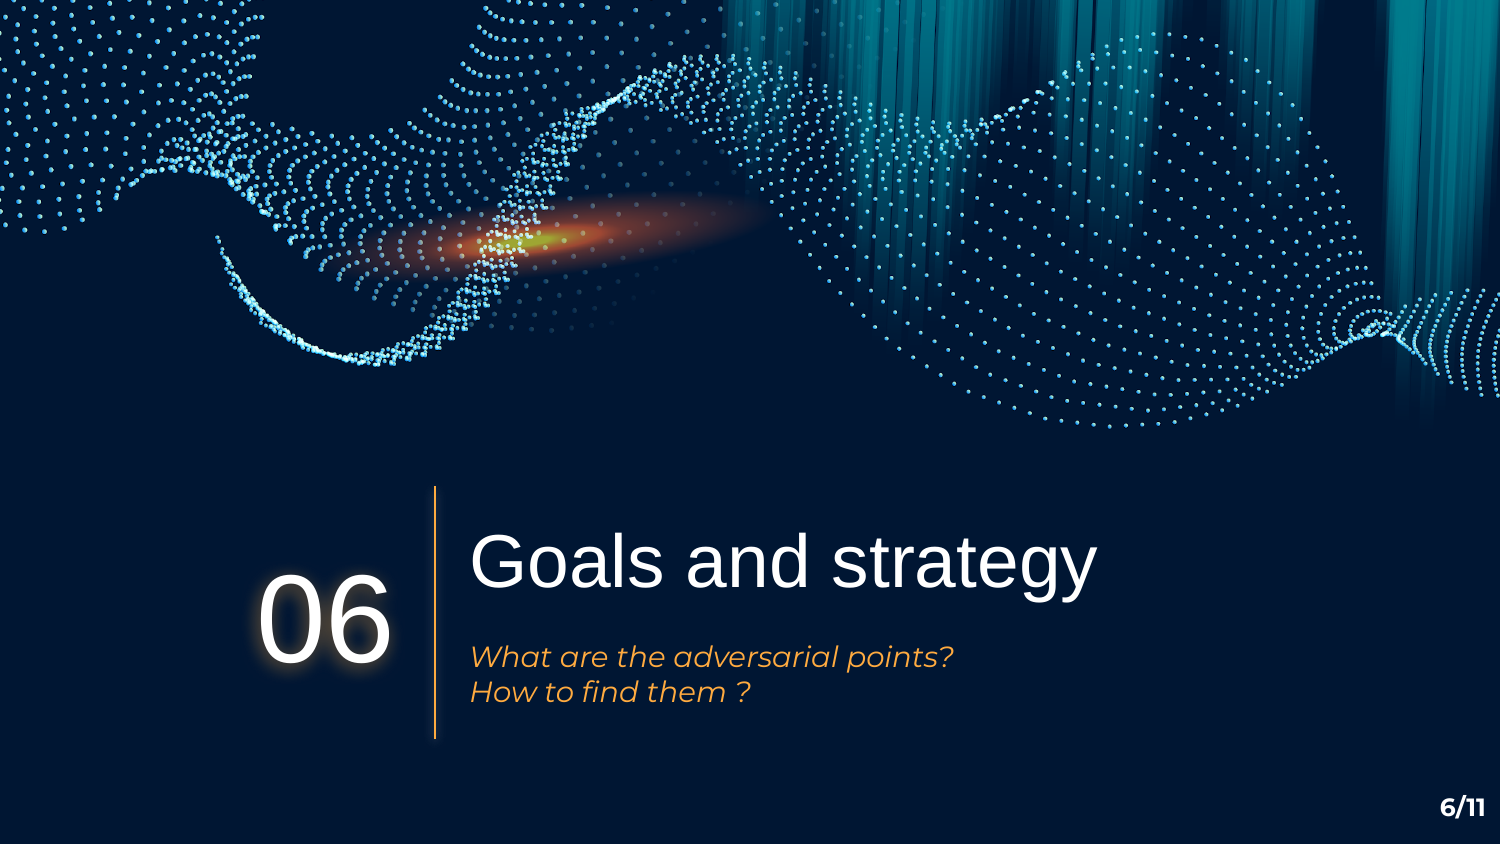

# Goals and strategy
06
What are the adversarial points? How to find them ?
6/11